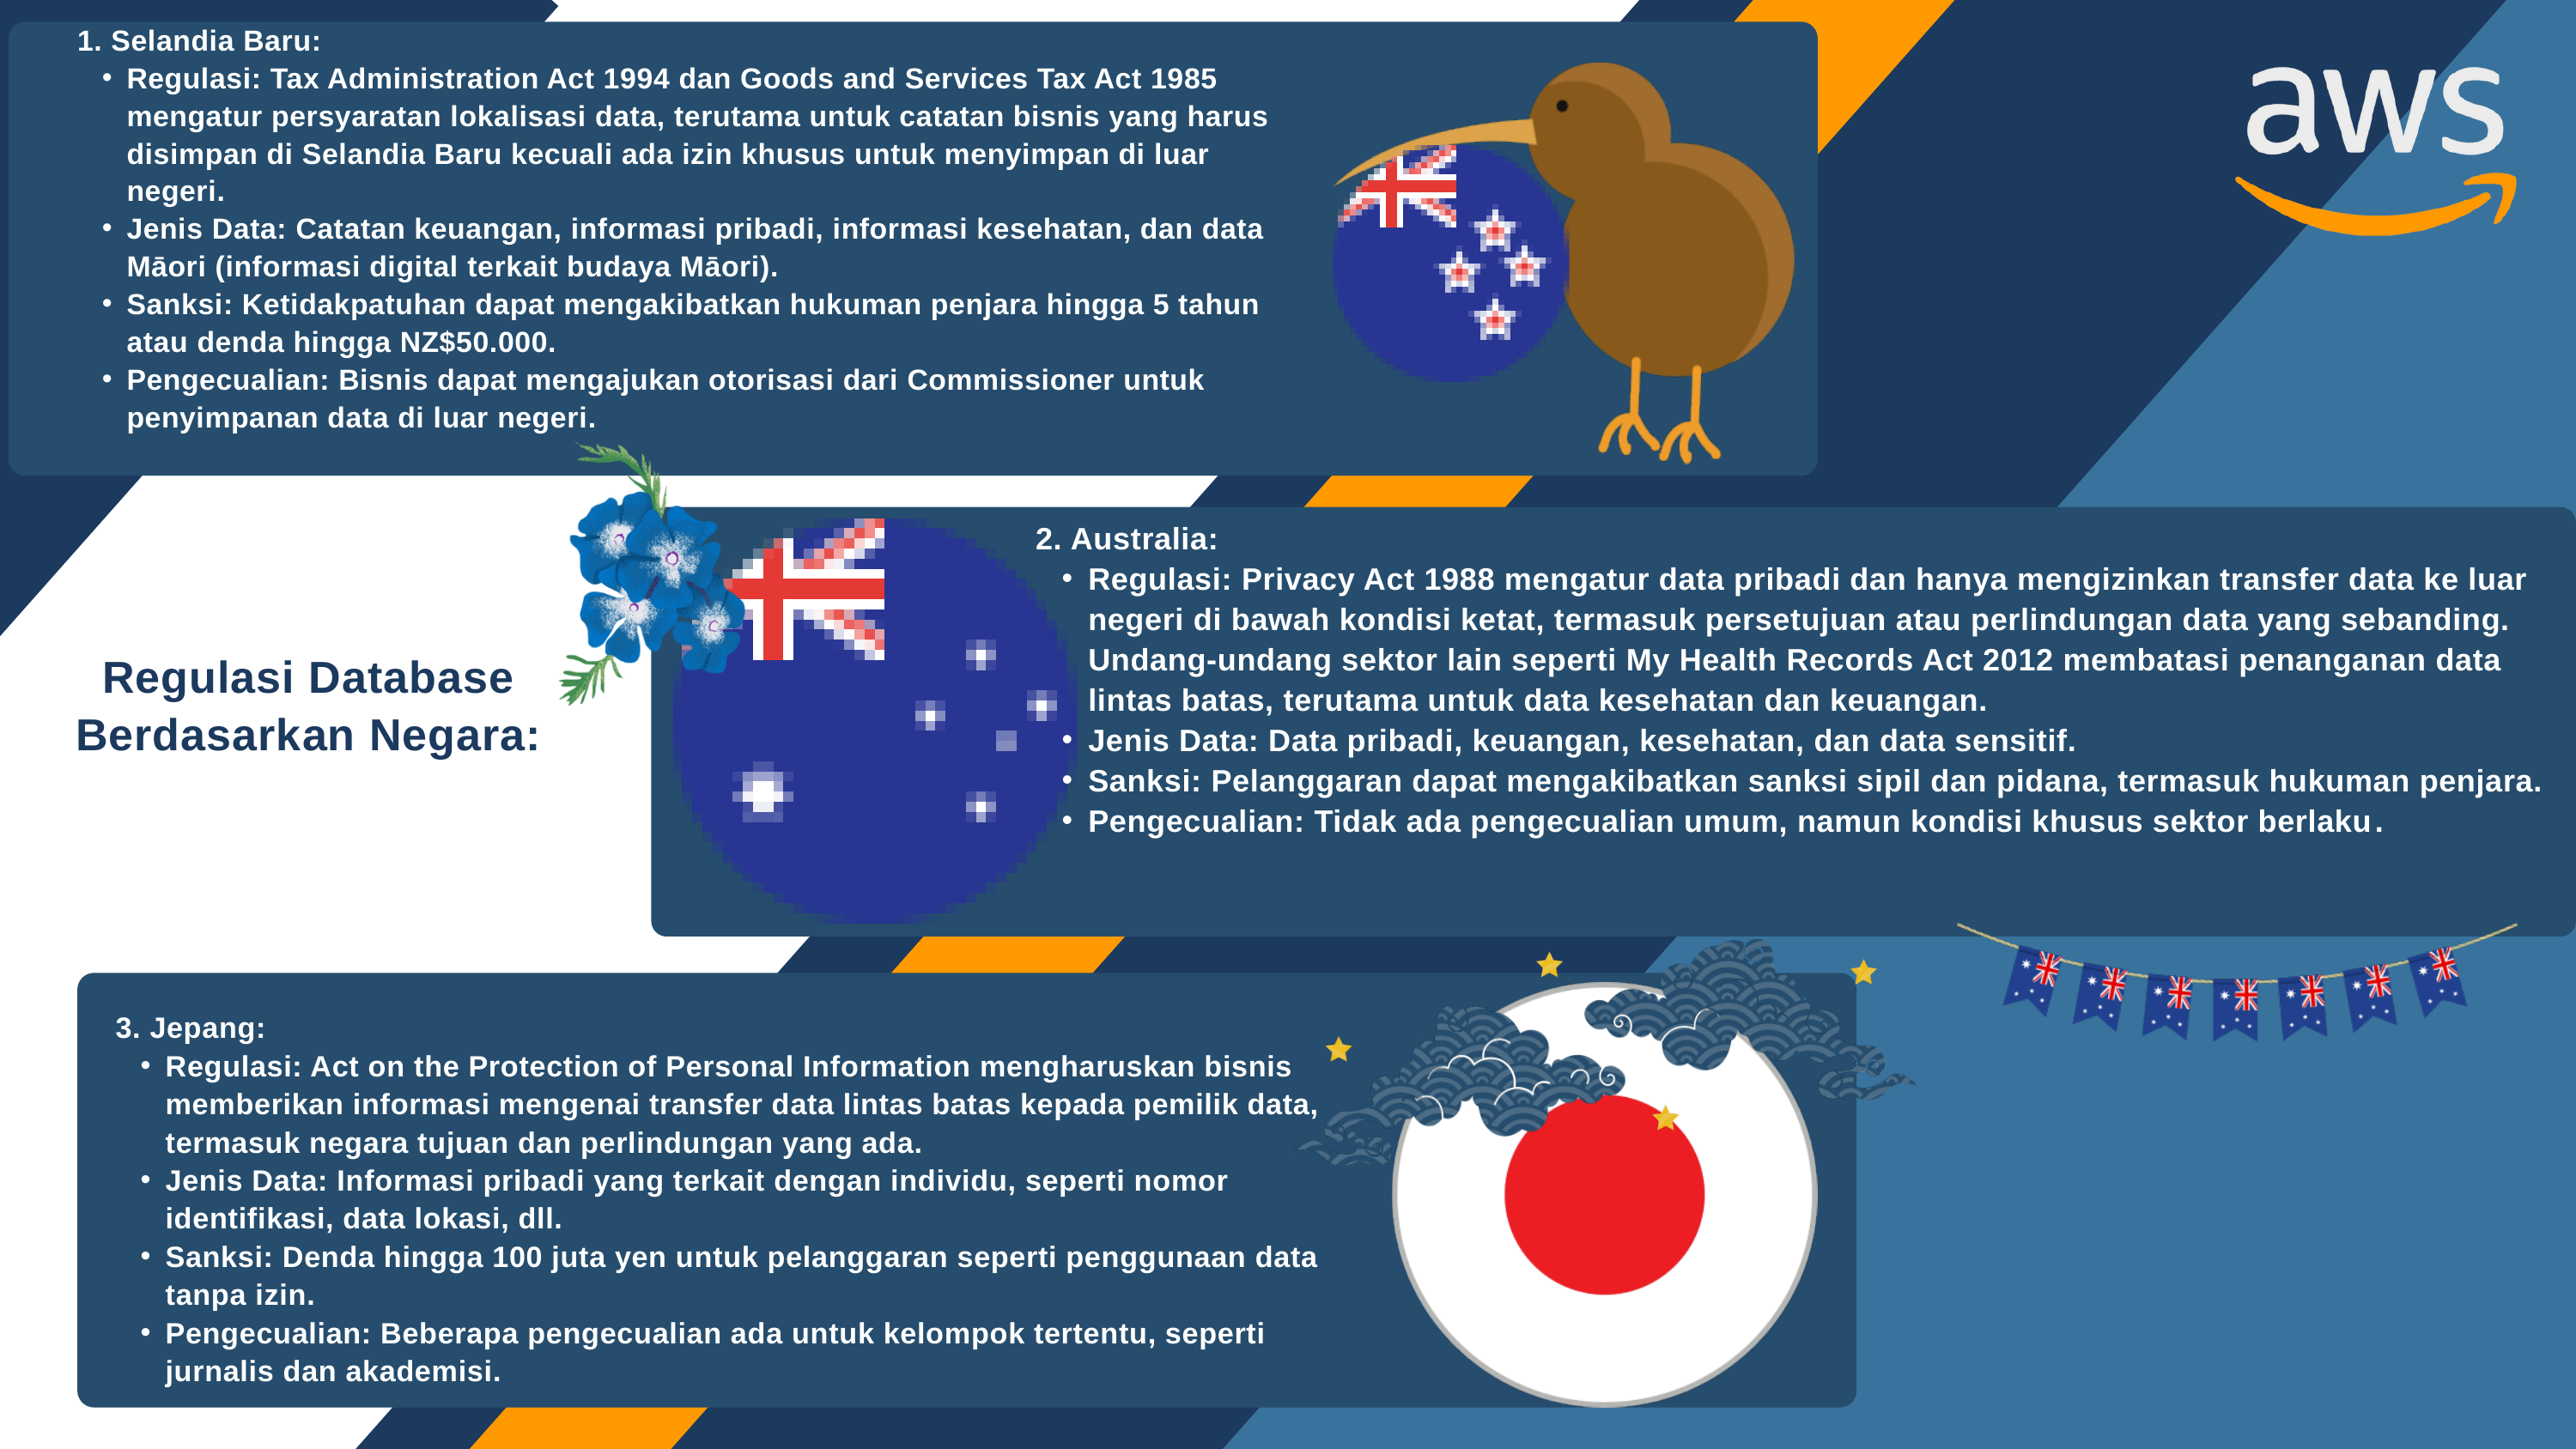

1. Selandia Baru:
Regulasi: Tax Administration Act 1994 dan Goods and Services Tax Act 1985 mengatur persyaratan lokalisasi data, terutama untuk catatan bisnis yang harus disimpan di Selandia Baru kecuali ada izin khusus untuk menyimpan di luar negeri.
Jenis Data: Catatan keuangan, informasi pribadi, informasi kesehatan, dan data Māori (informasi digital terkait budaya Māori).
Sanksi: Ketidakpatuhan dapat mengakibatkan hukuman penjara hingga 5 tahun atau denda hingga NZ$50.000.
Pengecualian: Bisnis dapat mengajukan otorisasi dari Commissioner untuk penyimpanan data di luar negeri​.

2. Australia:
Regulasi: Privacy Act 1988 mengatur data pribadi dan hanya mengizinkan transfer data ke luar negeri di bawah kondisi ketat, termasuk persetujuan atau perlindungan data yang sebanding. Undang-undang sektor lain seperti My Health Records Act 2012 membatasi penanganan data lintas batas, terutama untuk data kesehatan dan keuangan.
Jenis Data: Data pribadi, keuangan, kesehatan, dan data sensitif.
Sanksi: Pelanggaran dapat mengakibatkan sanksi sipil dan pidana, termasuk hukuman penjara.
Pengecualian: Tidak ada pengecualian umum, namun kondisi khusus sektor berlaku​.

Regulasi Database Berdasarkan Negara:

3. Jepang:
Regulasi: Act on the Protection of Personal Information mengharuskan bisnis memberikan informasi mengenai transfer data lintas batas kepada pemilik data, termasuk negara tujuan dan perlindungan yang ada.
Jenis Data: Informasi pribadi yang terkait dengan individu, seperti nomor identifikasi, data lokasi, dll.
Sanksi: Denda hingga 100 juta yen untuk pelanggaran seperti penggunaan data tanpa izin.
Pengecualian: Beberapa pengecualian ada untuk kelompok tertentu, seperti jurnalis dan akademisi​.